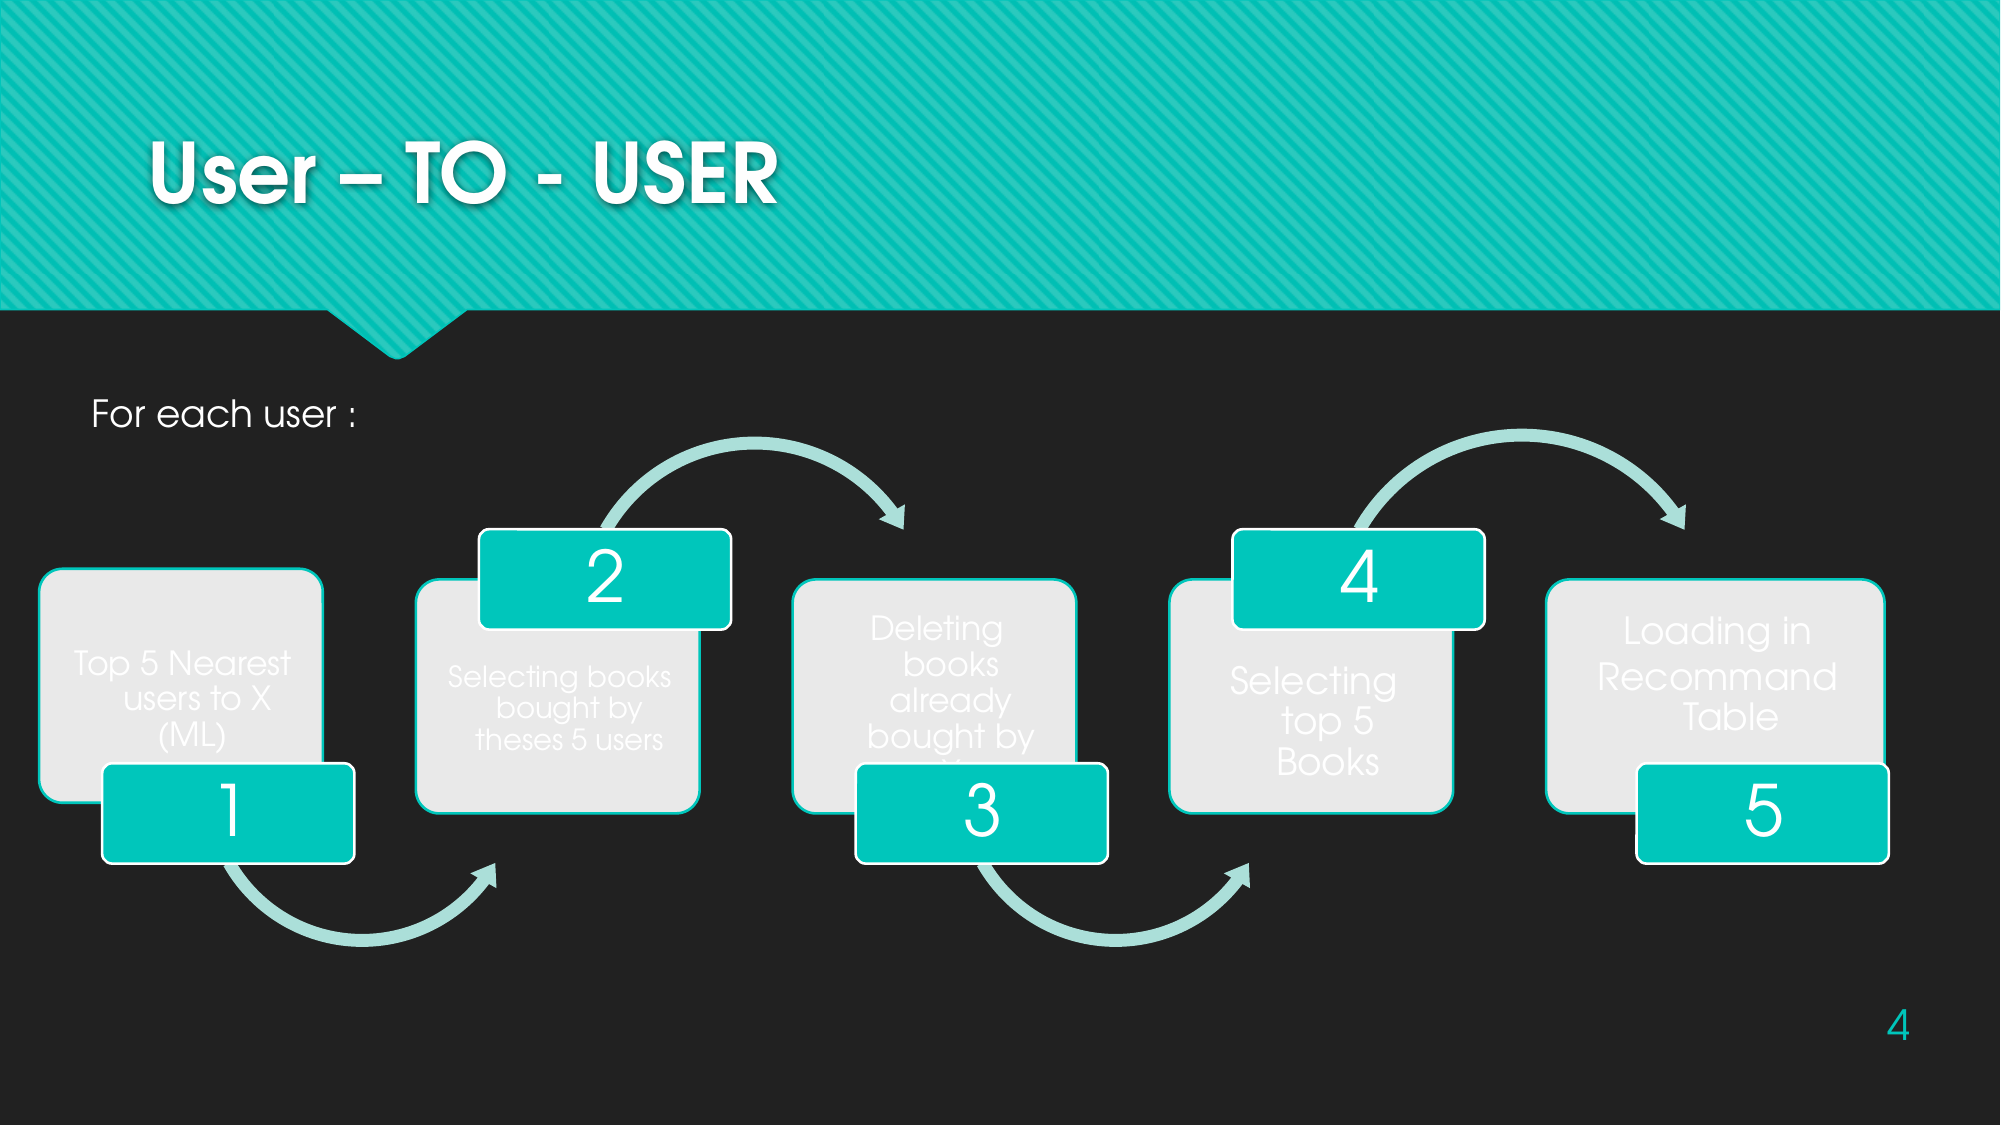

# User – TO - USER

Top 5 Nearest users to X (ML)
1
Selecting books bought by theses 5 users
2
Deleting books already bought by X
3
Selecting top 5 Books
4
Loading in
Recommand Table
5
For each user :
4